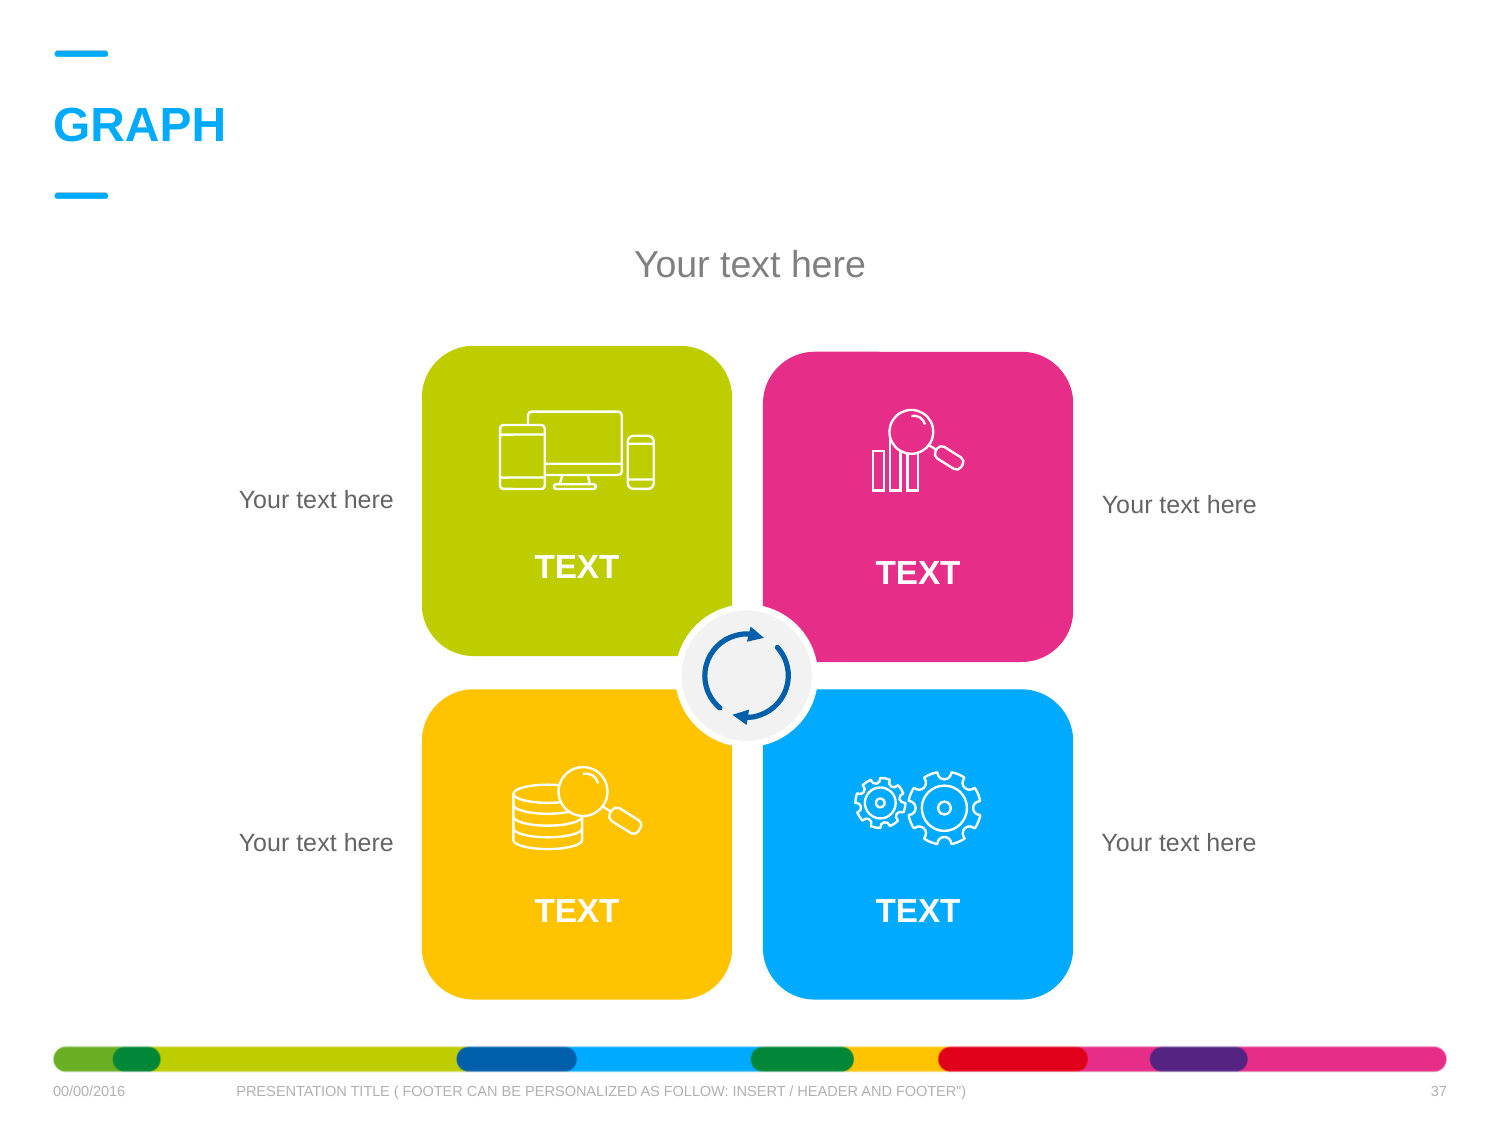

# GRAPH
Your text here
TEXT
TEXT

Your text here
Your text here

TEXT
TEXT

Your text here
Your text here
37
00/00/2016
PRESENTATION TITLE ( FOOTER CAN BE PERSONALIZED AS FOLLOW: INSERT / HEADER AND FOOTER")